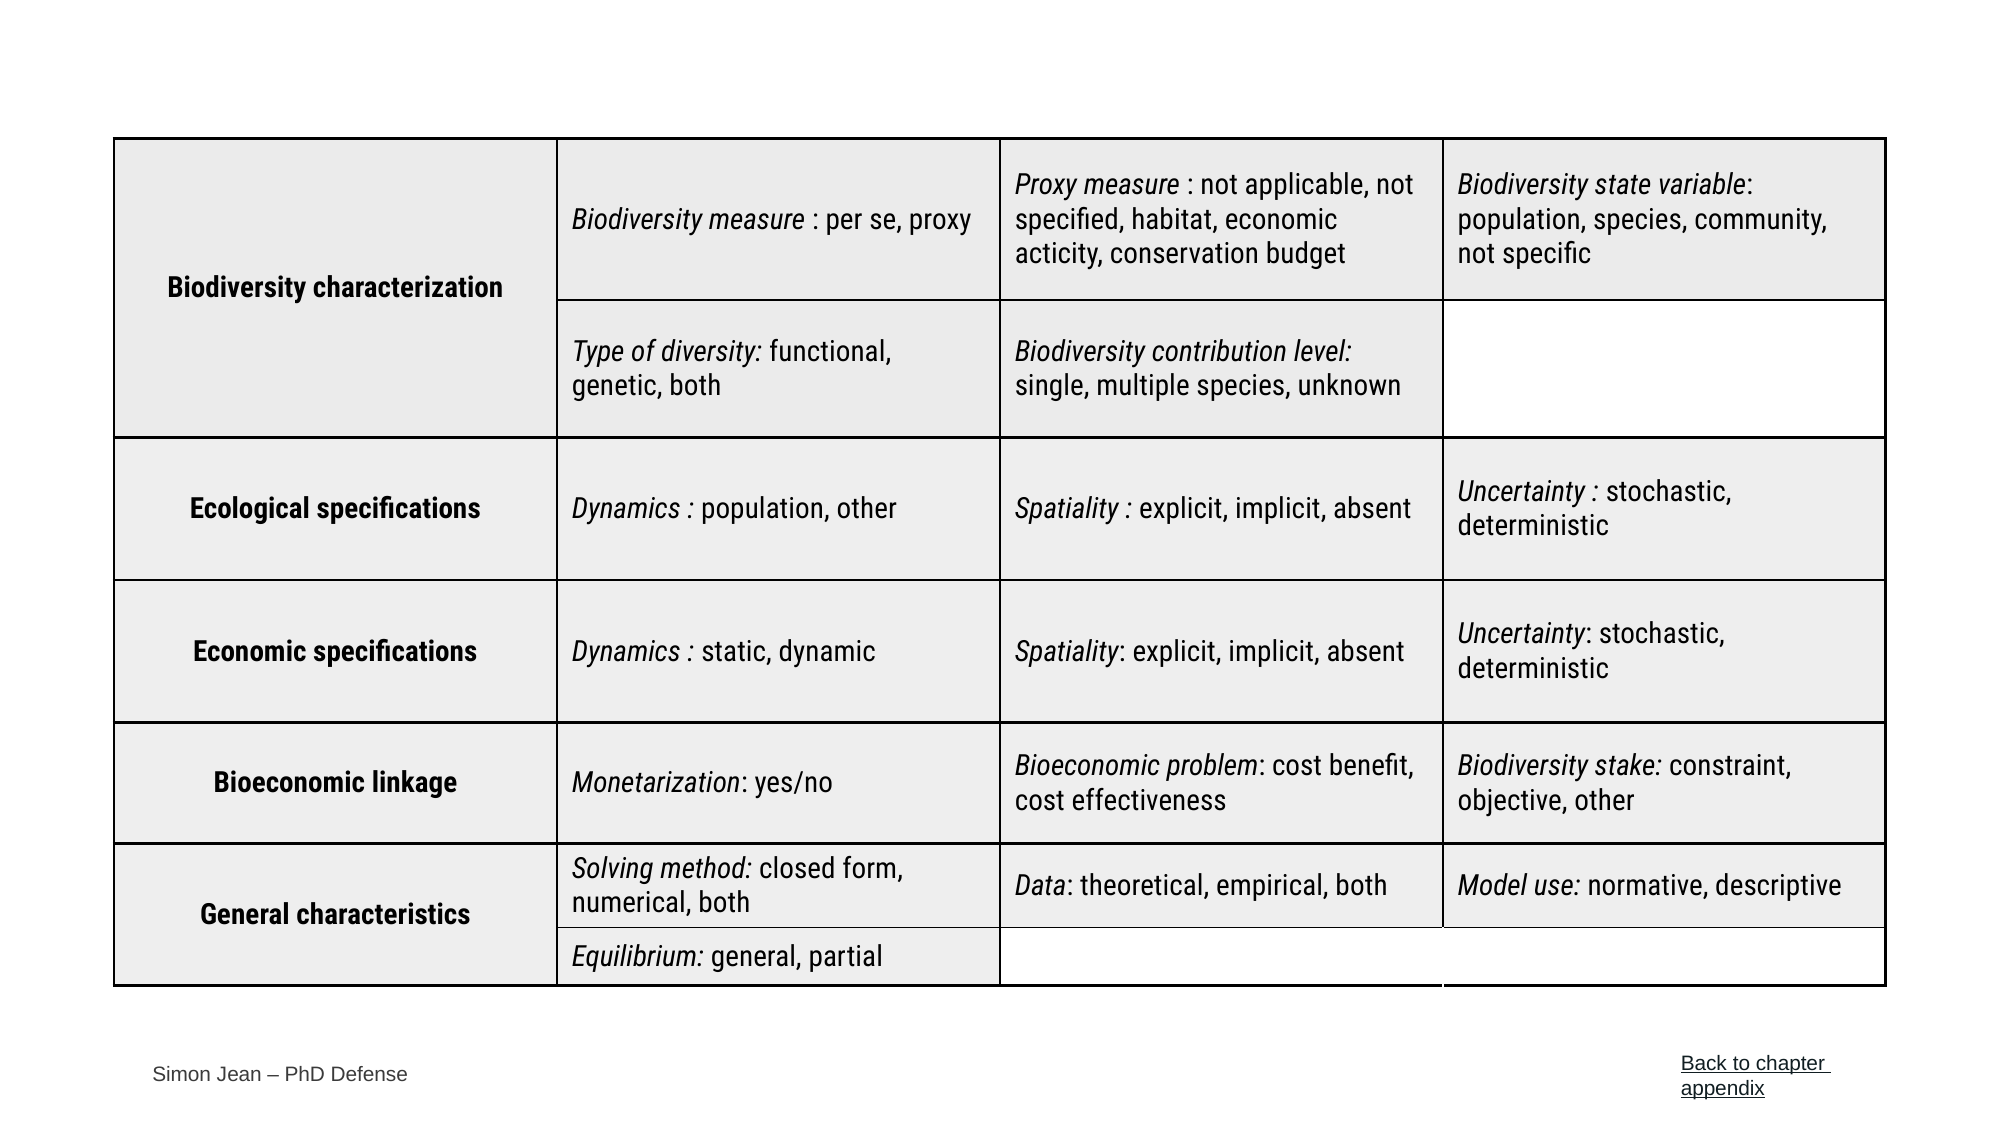

| Biodiversity characterization | Biodiversity measure : per se, proxy | Proxy measure : not applicable, not specified, habitat, economic acticity, conservation budget | Biodiversity state variable: population, species, community, not specific |
| --- | --- | --- | --- |
|  | Type of diversity: functional, genetic, both | Biodiversity contribution level: single, multiple species, unknown |  |
| Ecological specifications | Dynamics : population, other | Spatiality : explicit, implicit, absent | Uncertainty : stochastic, deterministic |
| Economic specifications | Dynamics : static, dynamic | Spatiality: explicit, implicit, absent | Uncertainty: stochastic, deterministic |
| Bioeconomic linkage | Monetarization: yes/no | Bioeconomic problem: cost benefit, cost effectiveness | Biodiversity stake: constraint, objective, other |
| General characteristics | Solving method: closed form, numerical, both | Data: theoretical, empirical, both | Model use: normative, descriptive |
|  | Equilibrium: general, partial |  |  |
Simon Jean – PhD Defense
Back to chapter appendix